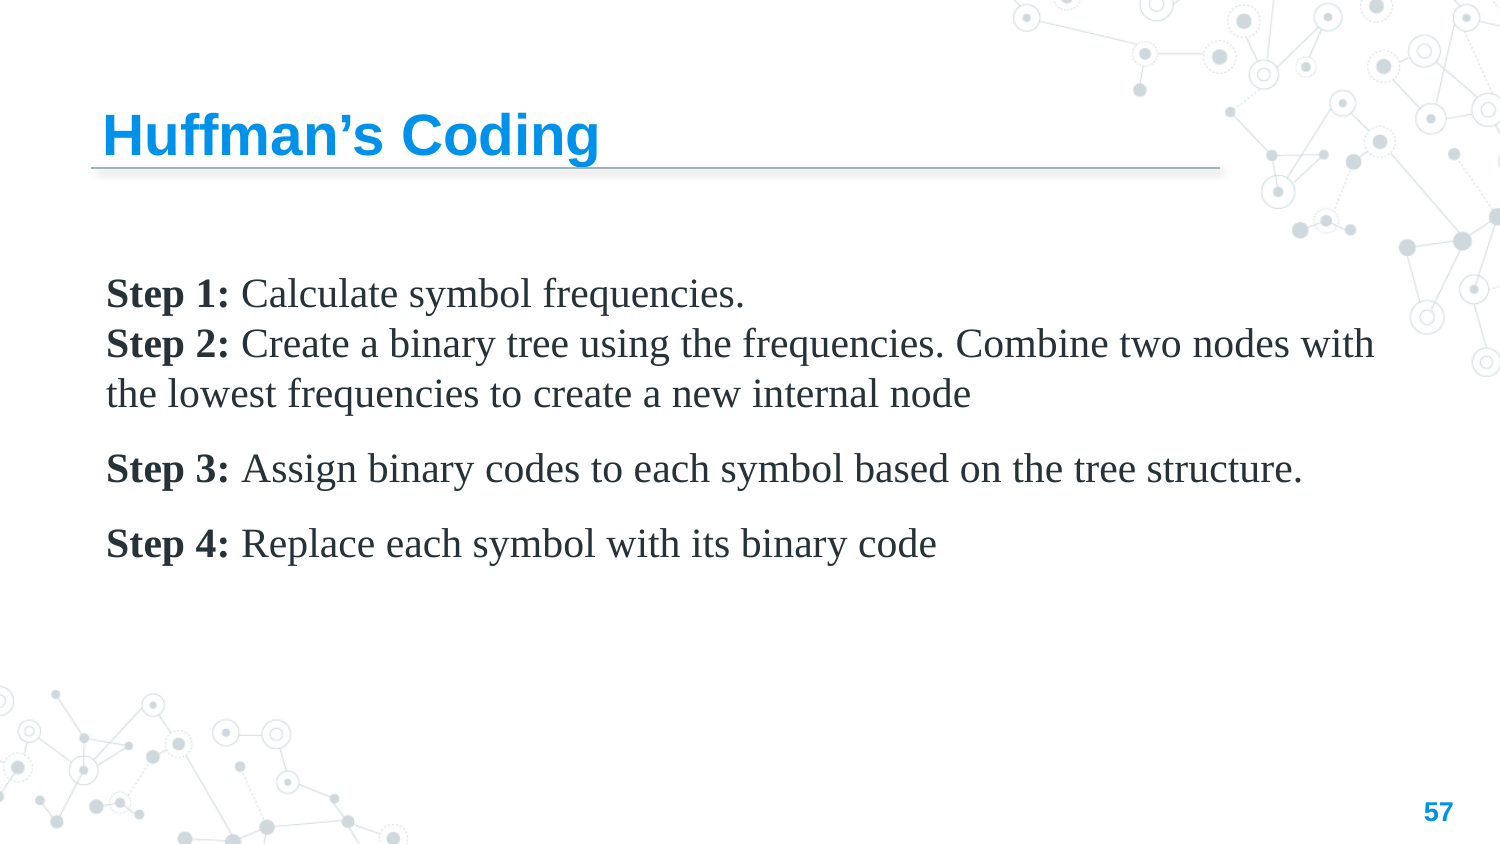

# Huffman’s Coding
Step 1: Calculate symbol frequencies.
Step 2: Create a binary tree using the frequencies. Combine two nodes with the lowest frequencies to create a new internal node
Step 3: Assign binary codes to each symbol based on the tree structure.
Step 4: Replace each symbol with its binary code
57